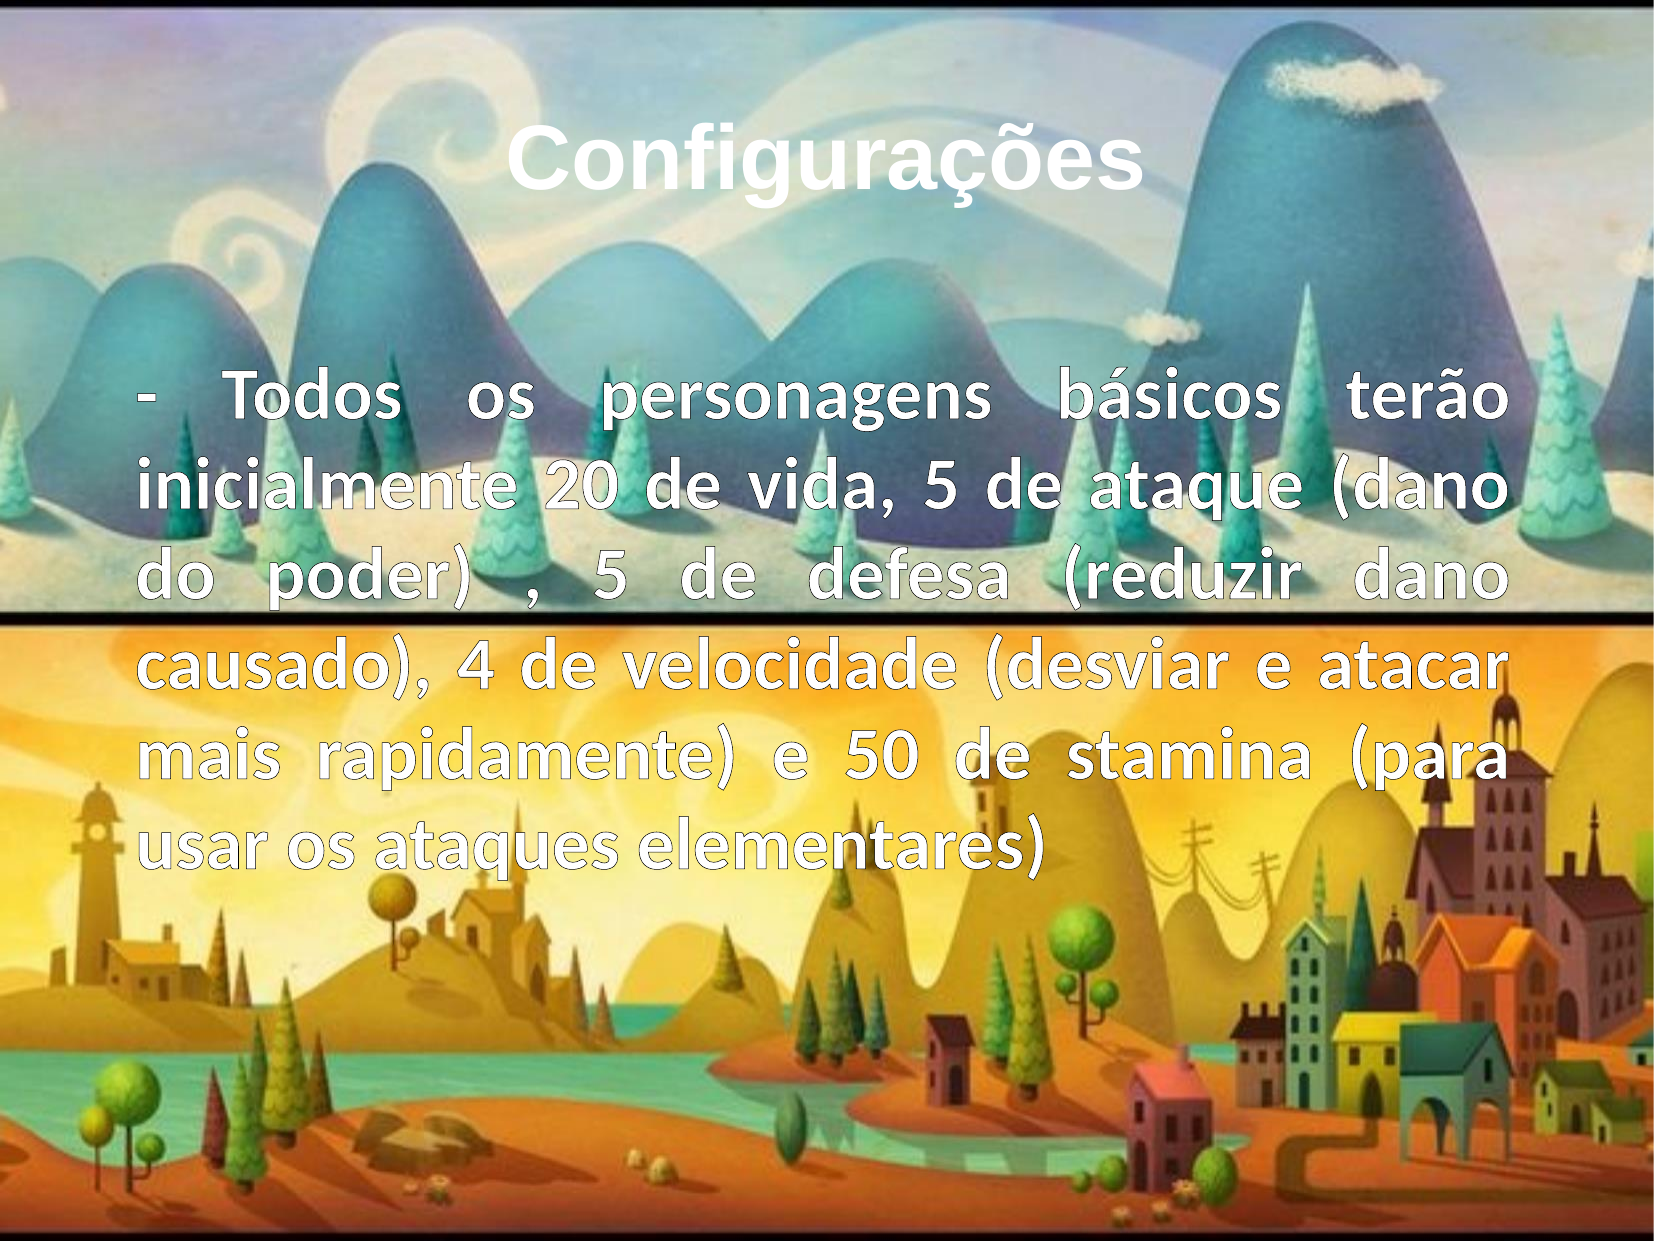

Configurações
- Todos os personagens básicos terão inicialmente 20 de vida, 5 de ataque (dano do poder) , 5 de defesa (reduzir dano causado), 4 de velocidade (desviar e atacar mais rapidamente) e 50 de stamina (para usar os ataques elementares)